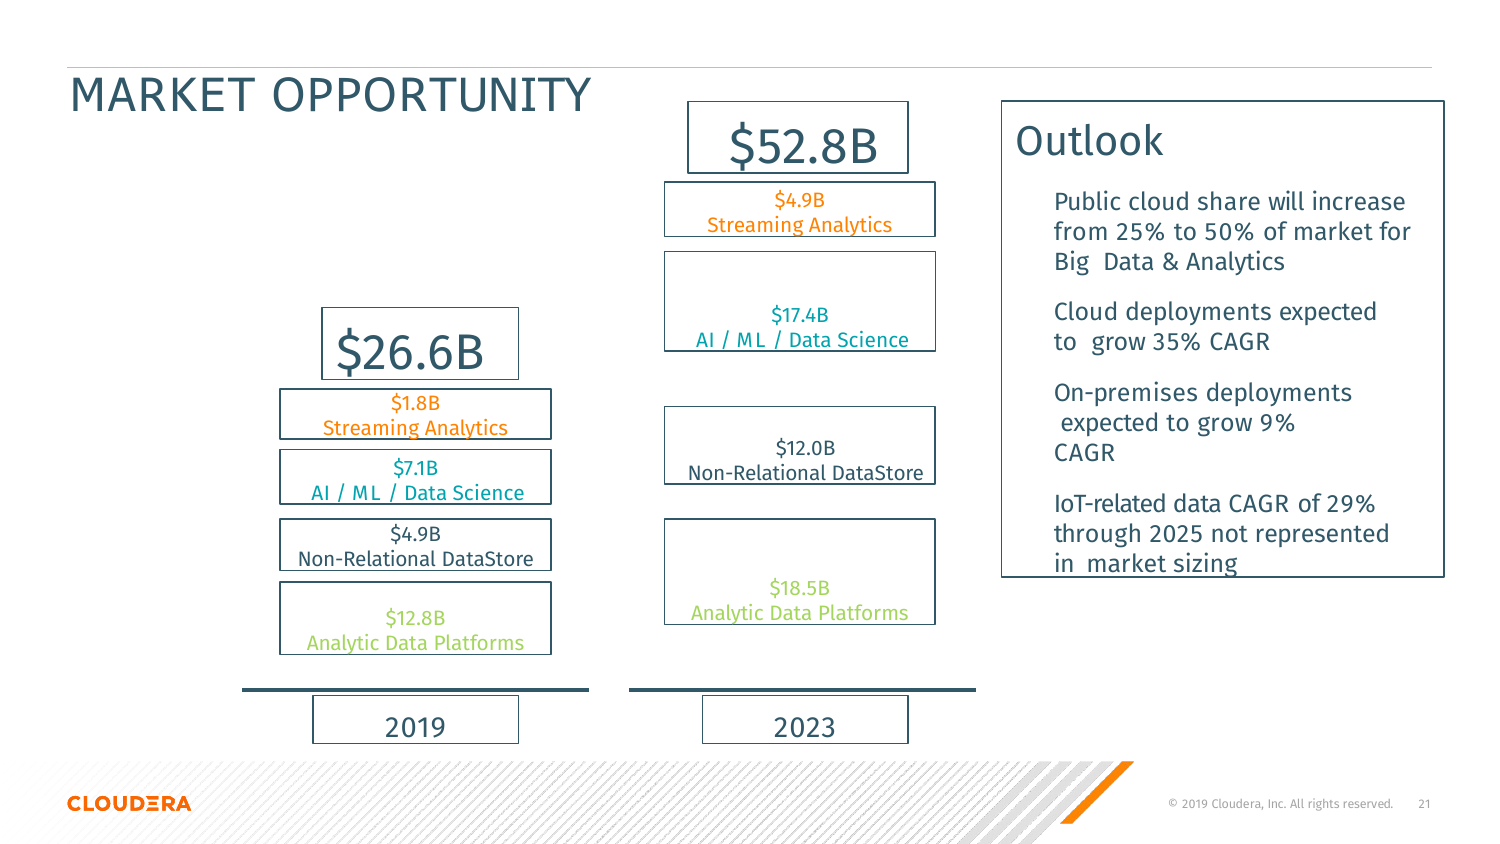

# MARKET OPPORTUNITY

$52.8B
Outlook
Public cloud share will increase  from 25% to 50% of market for Big  Data & Analytics
Cloud deployments expected to  grow 35% CAGR
On-premises deployments  expected to grow 9% CAGR
IoT-related data CAGR of 29%  through 2025 not represented in  market sizing
$4.9B
Streaming Analytics

$17.4B
AI / ML / Data Science
$26.6B
$1.8B
Streaming Analytics

$12.0B
Non-Relational DataStore
$7.1B
AI / ML / Data Science
$4.9B
Non-Relational DataStore

$18.5B
Analytic Data Platforms

$12.8B
Analytic Data Platforms

2019
2023
© 2019 Cloudera, Inc. All rights reserved.
21